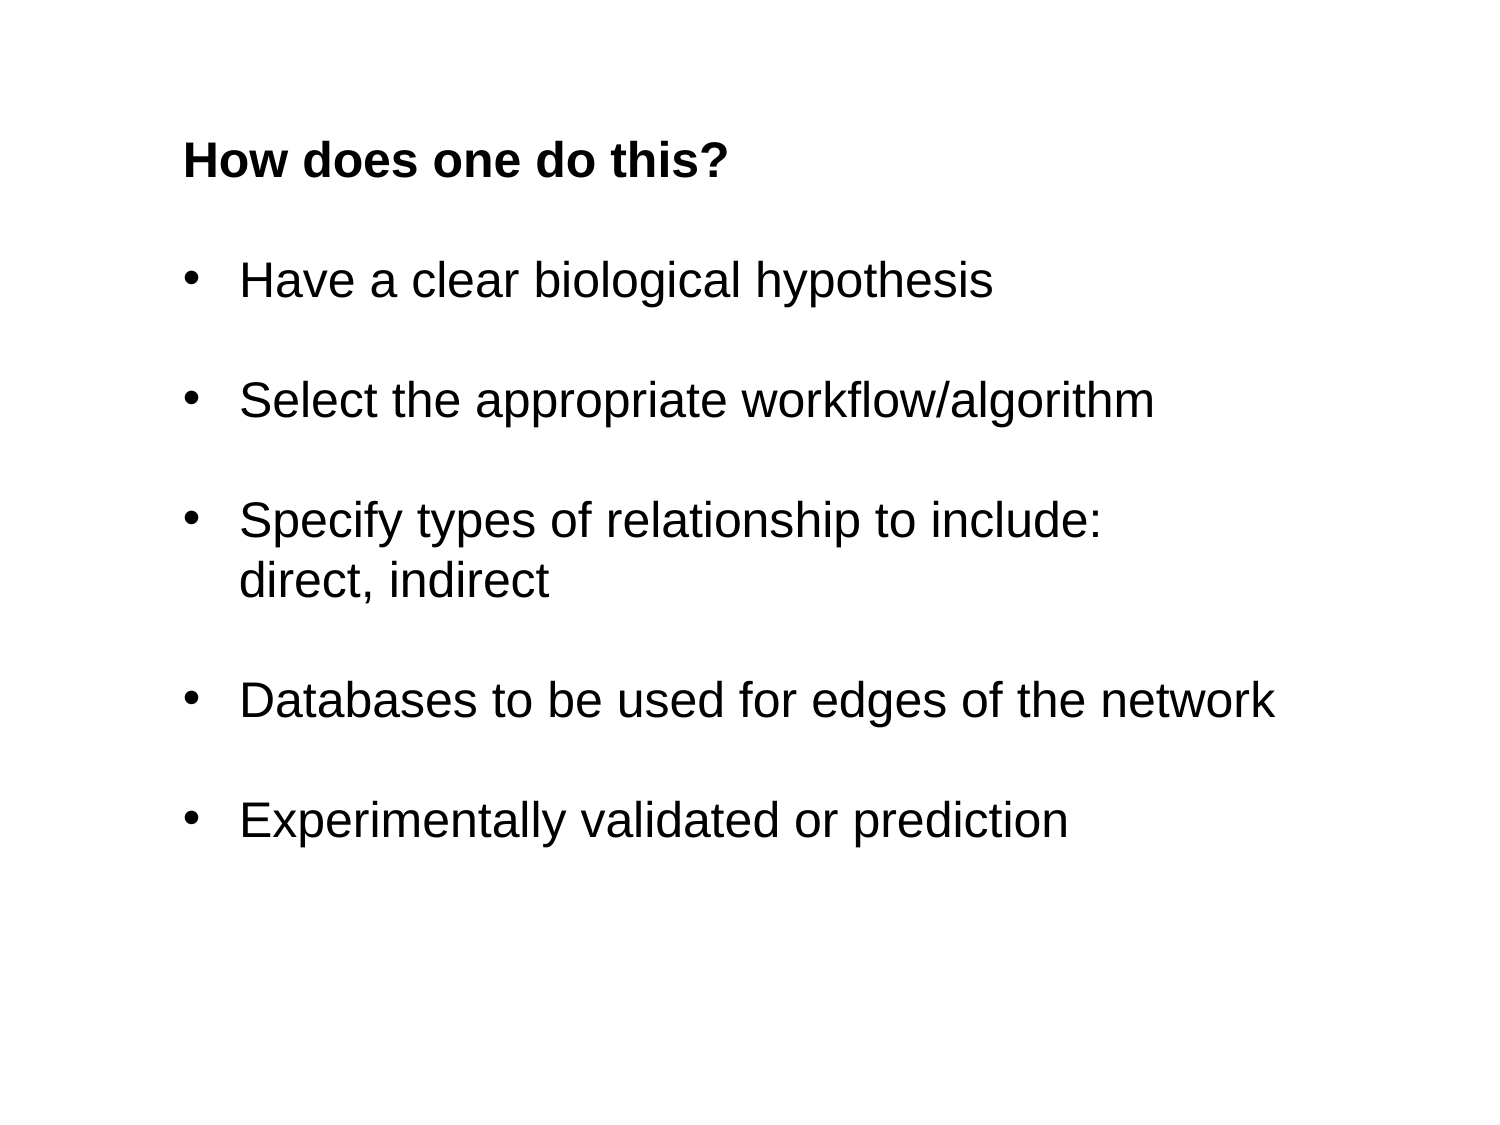

How does one do this?

Have a clear biological hypothesis

Select the appropriate workflow/algorithm

Specify types of relationship to include:
    direct, indirect

Databases to be used for edges of the network

Experimentally validated or prediction